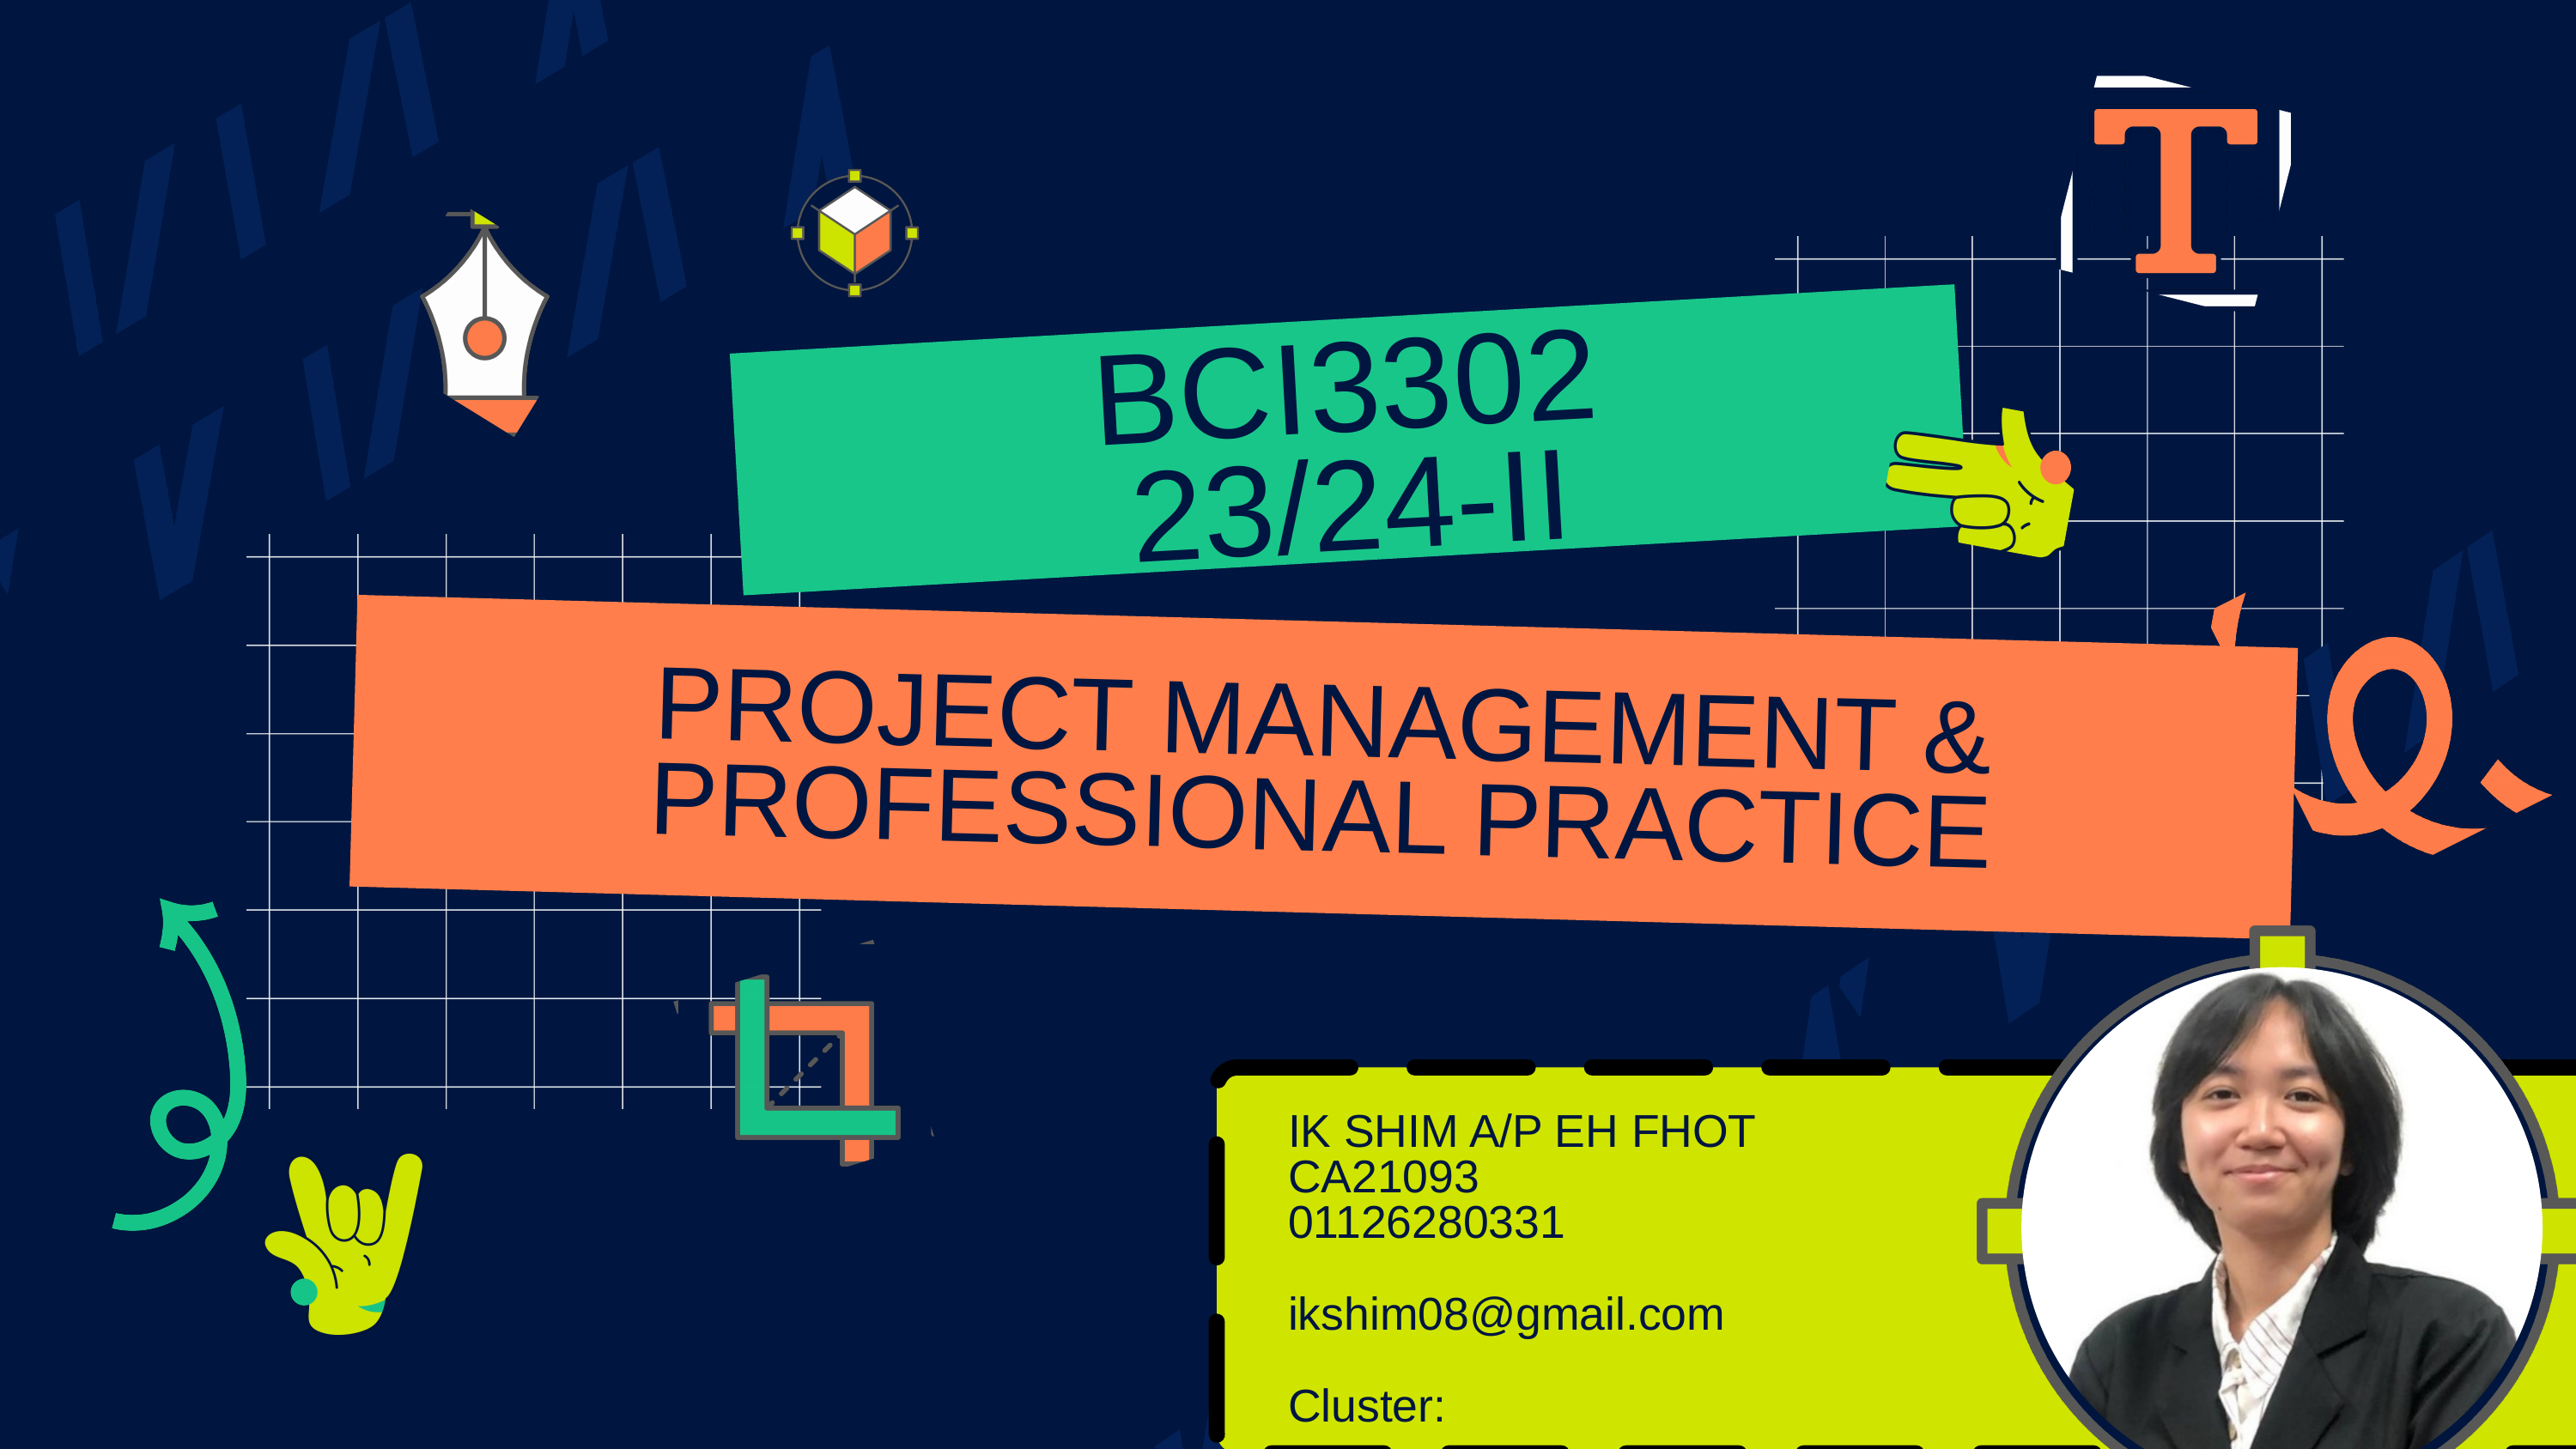

BCI3302
23/24-II

PROJECT MANAGEMENT & PROFESSIONAL PRACTICE

IK SHIM A/P EH FHOT
CA21093
01126280331

ikshim08@gmail.com

Cluster: